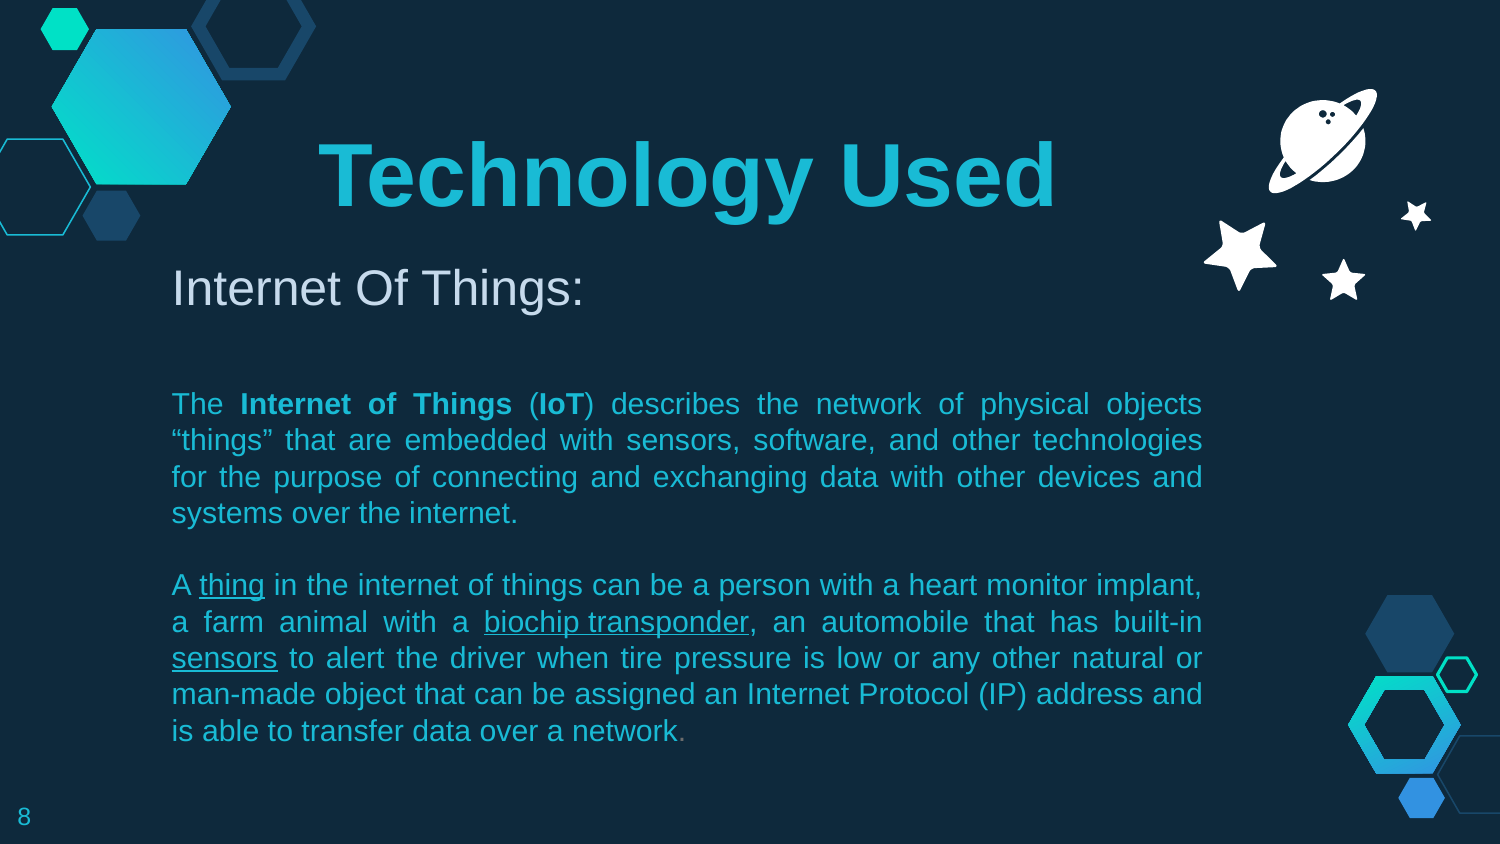

Technology Used

Internet Of Things:

The Internet of Things (IoT) describes the network of physical objects “things” that are embedded with sensors, software, and other technologies for the purpose of connecting and exchanging data with other devices and systems over the internet.

A thing in the internet of things can be a person with a heart monitor implant, a farm animal with a biochip transponder, an automobile that has built-in sensors to alert the driver when tire pressure is low or any other natural or man-made object that can be assigned an Internet Protocol (IP) address and is able to transfer data over a network.
8